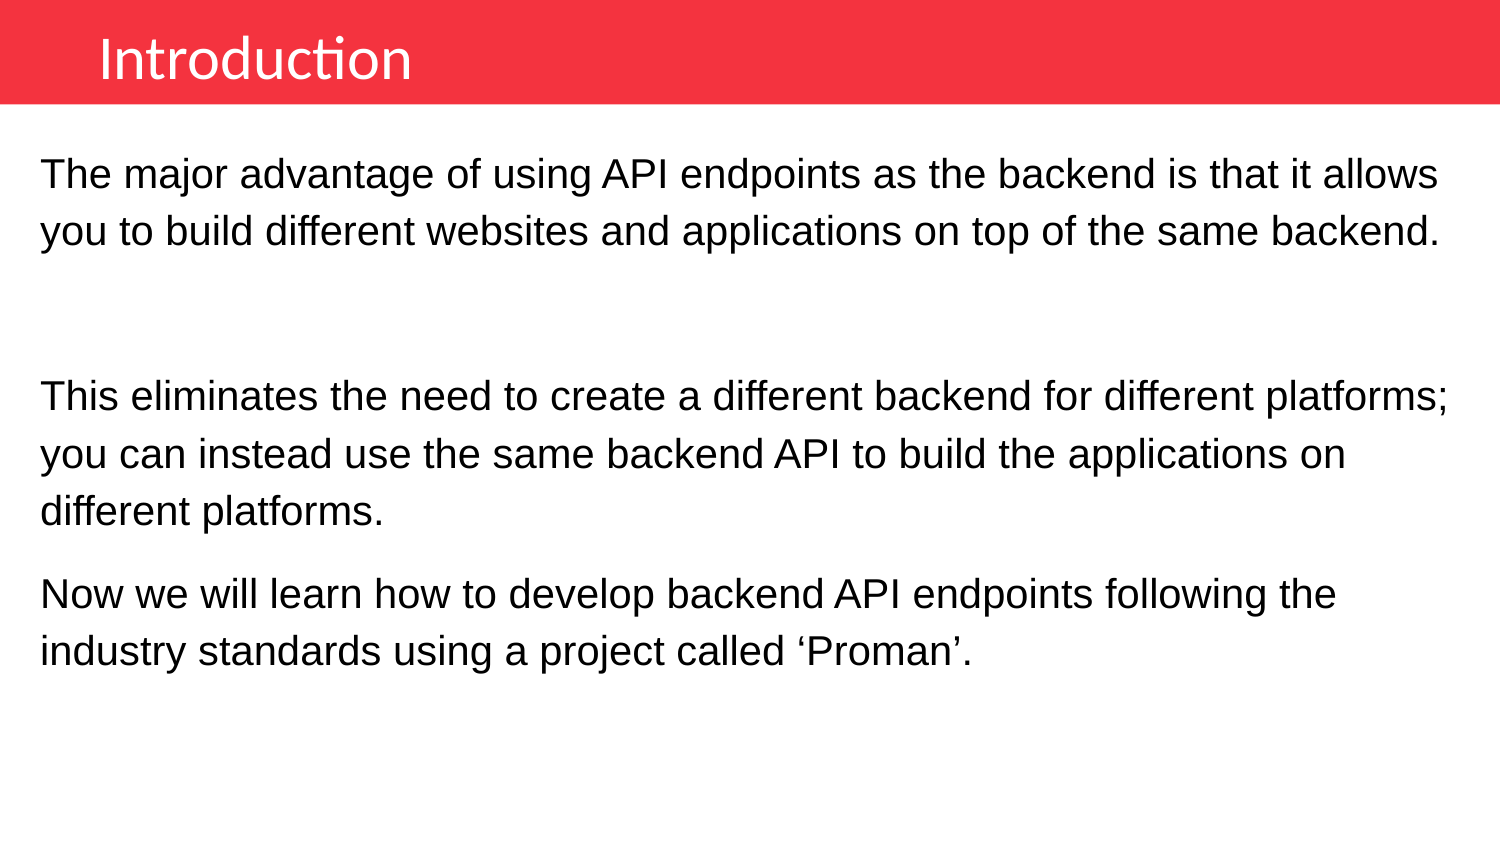

Introduction

The major advantage of using API endpoints as the backend is that it allows you to build different websites and applications on top of the same backend.

This eliminates the need to create a different backend for different platforms; you can instead use the same backend API to build the applications on different platforms.
Now we will learn how to develop backend API endpoints following the industry standards using a project called ‘Proman’.